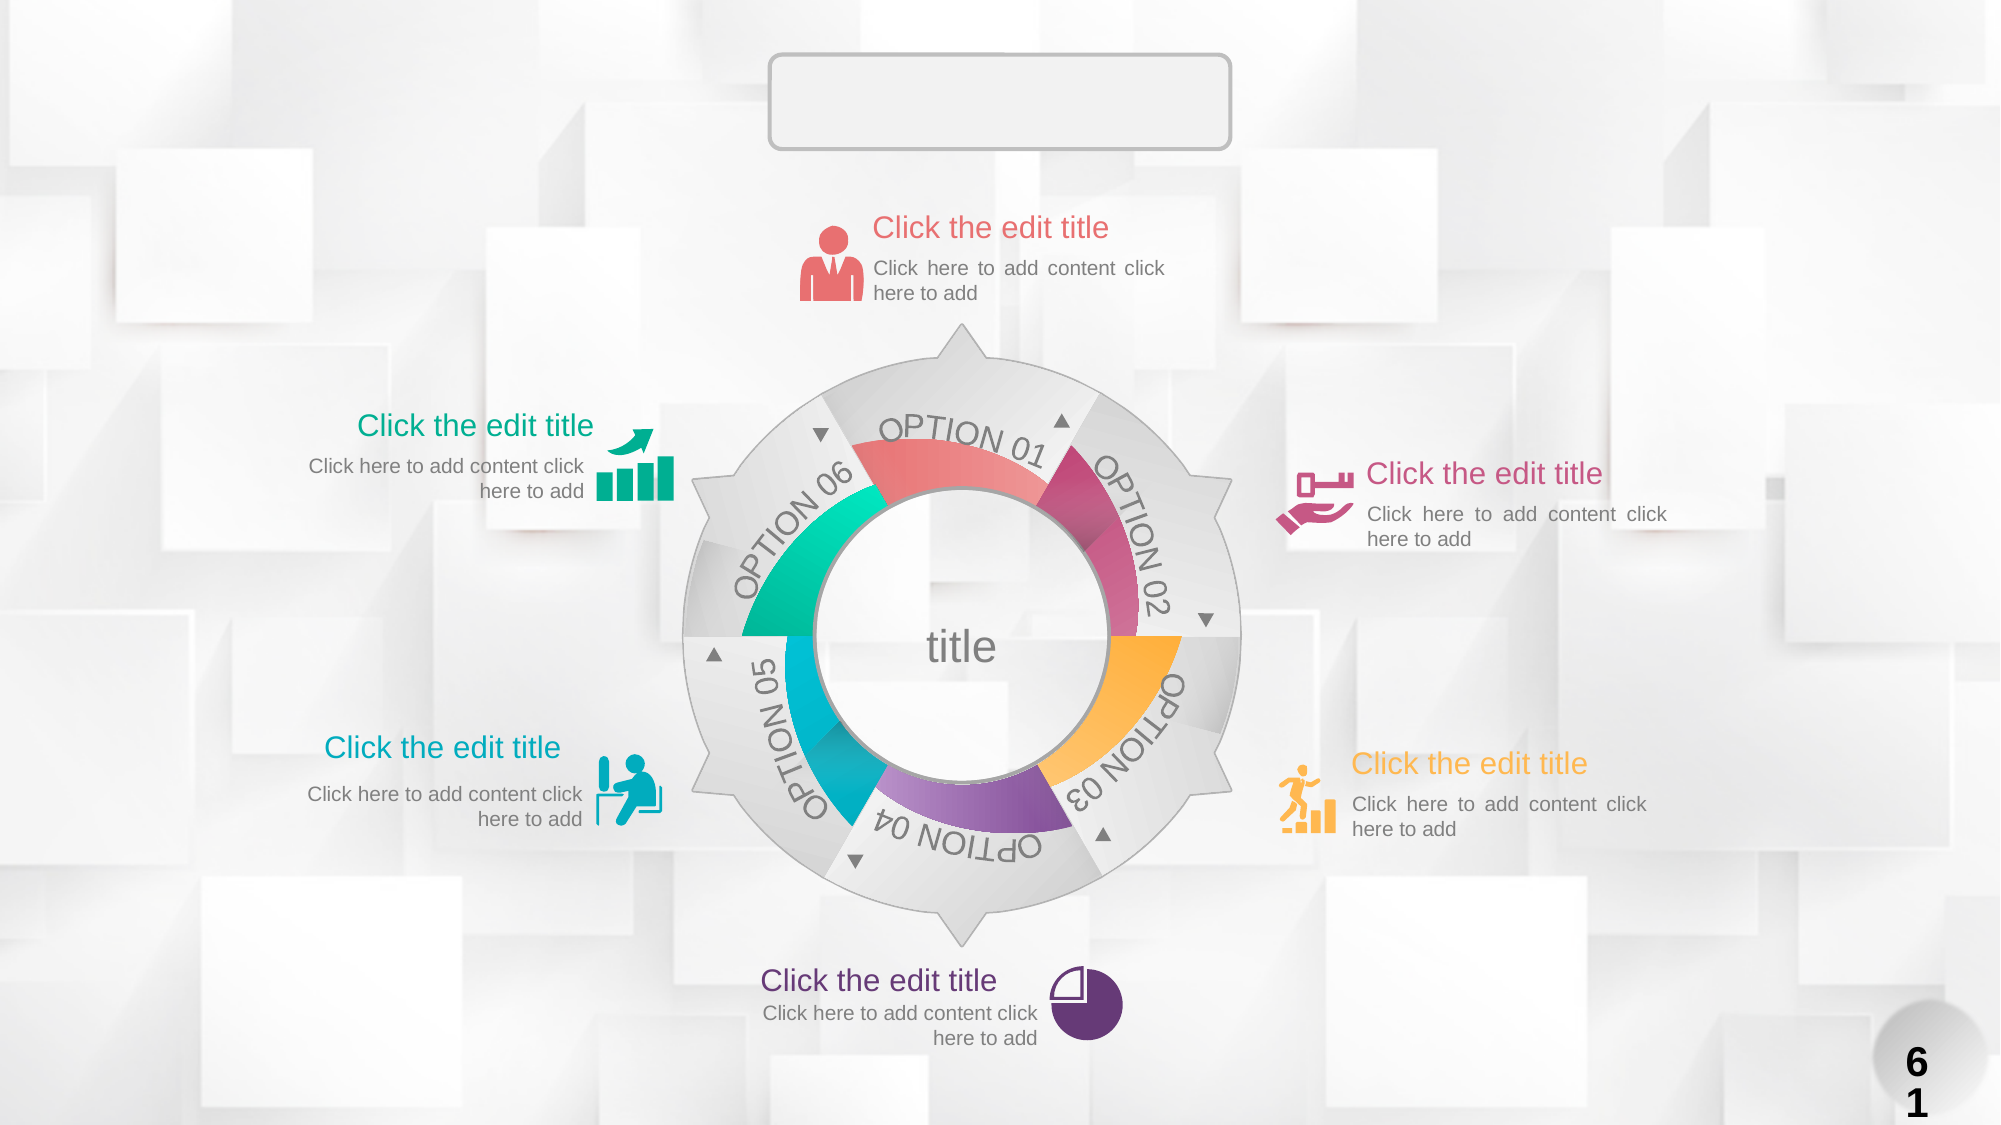

Click the edit title
Click here to add content click here to add

Click the edit title
Click here to add content click here to add

OPTION 01
Click the edit title
Click here to add content click here to add

OPTION 06

OPTION 02

title

OPTION 05

Click the edit title
Click here to add content click here to add
OPTION 03

Click the edit title
Click here to add content click here to add

OPTION 04

Click the edit title
Click here to add content click here to add

61